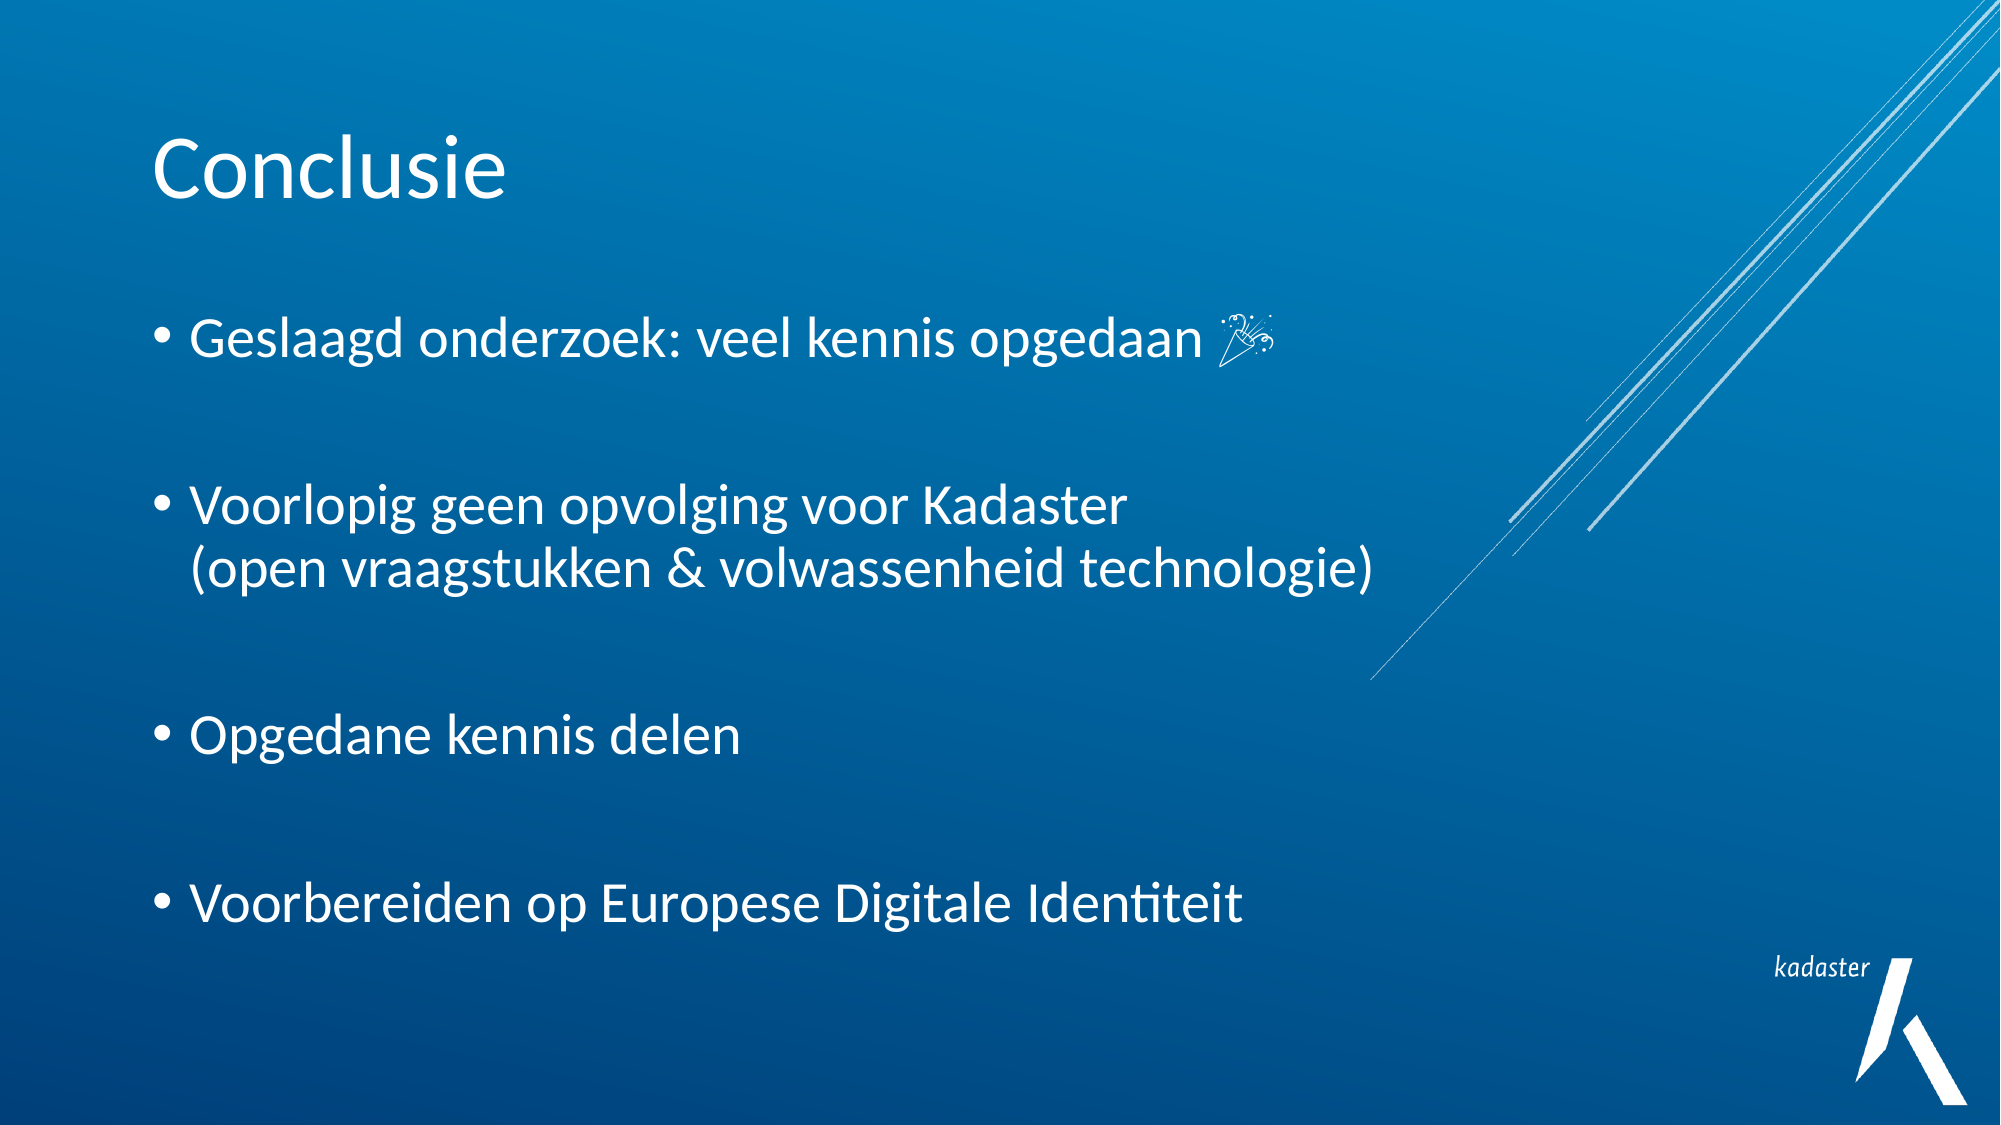

# Conclusie
Geslaagd onderzoek: veel kennis opgedaan 🎉

Voorlopig geen opvolging voor Kadaster
(open vraagstukken & volwassenheid technologie)

Opgedane kennis delen

Voorbereiden op Europese Digitale Identiteit